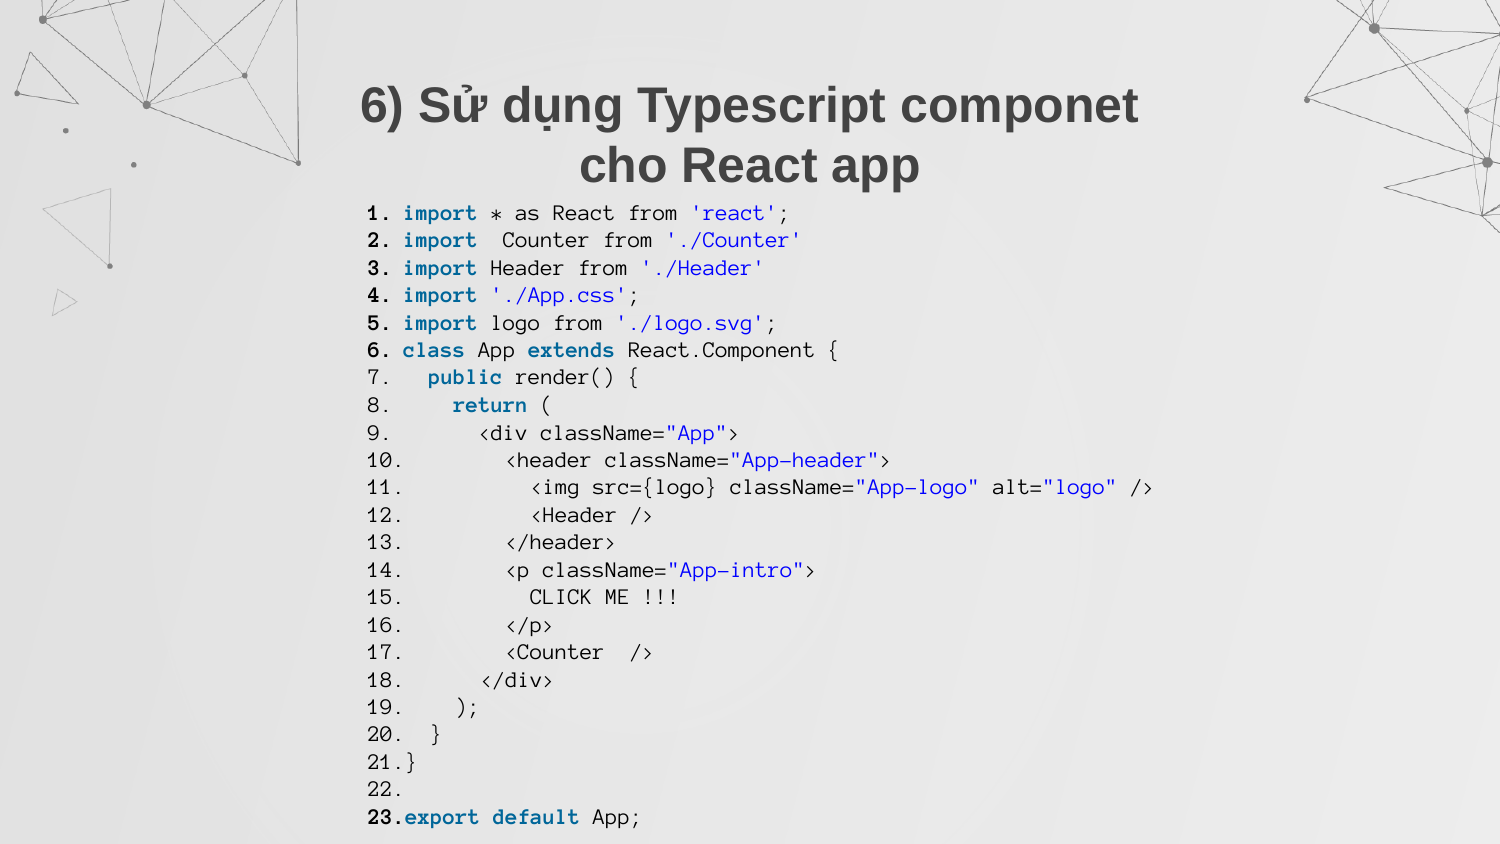

# 6) Sử dụng Typescript componet cho React app
import * as React from 'react';
import  Counter from './Counter'
import Header from './Header'
import './App.css';
import logo from './logo.svg';
class App extends React.Component {
  public render() {
    return (
      <div className="App">
        <header className="App-header">
          <img src={logo} className="App-logo" alt="logo" />
          <Header />
        </header>
        <p className="App-intro">
          CLICK ME !!!
        </p>
        <Counter  />
      </div>
    );
  }
}

export default App;